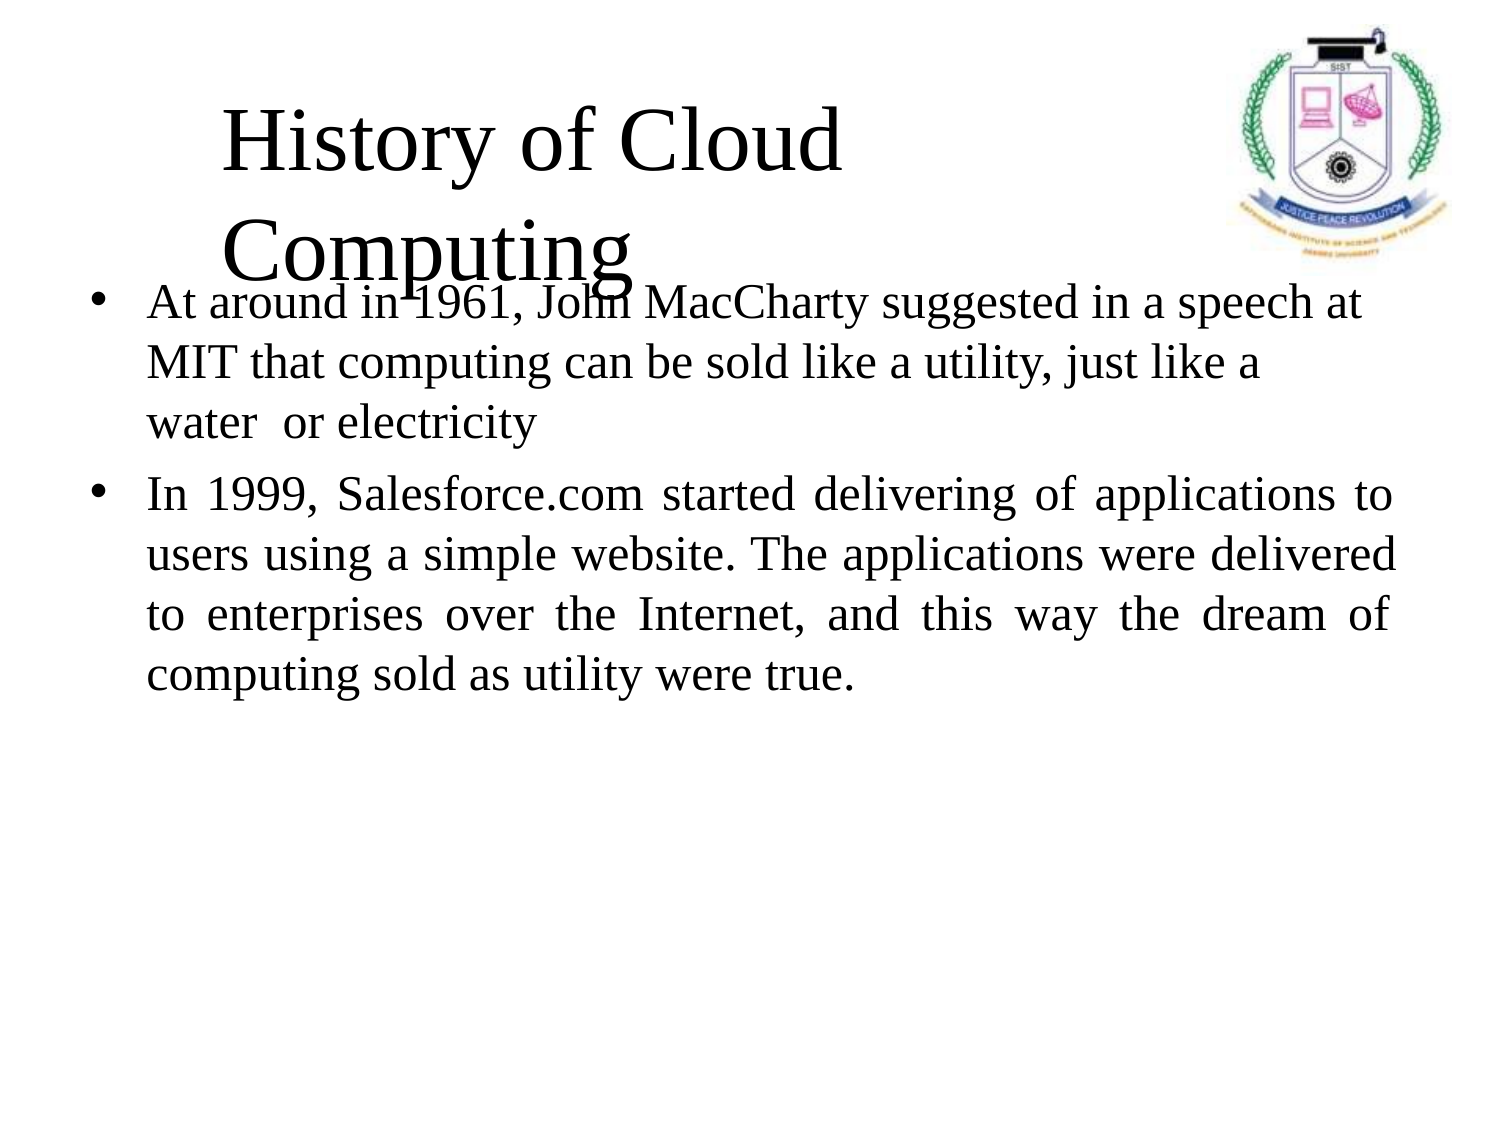

# History of Cloud Computing
At around in 1961, John MacCharty suggested in a speech at  MIT that computing can be sold like a utility, just like a water  or electricity
In 1999, Salesforce.com started delivering of applications to  users using a simple website. The applications were delivered  to enterprises over the Internet, and this way the dream of  computing sold as utility were true.